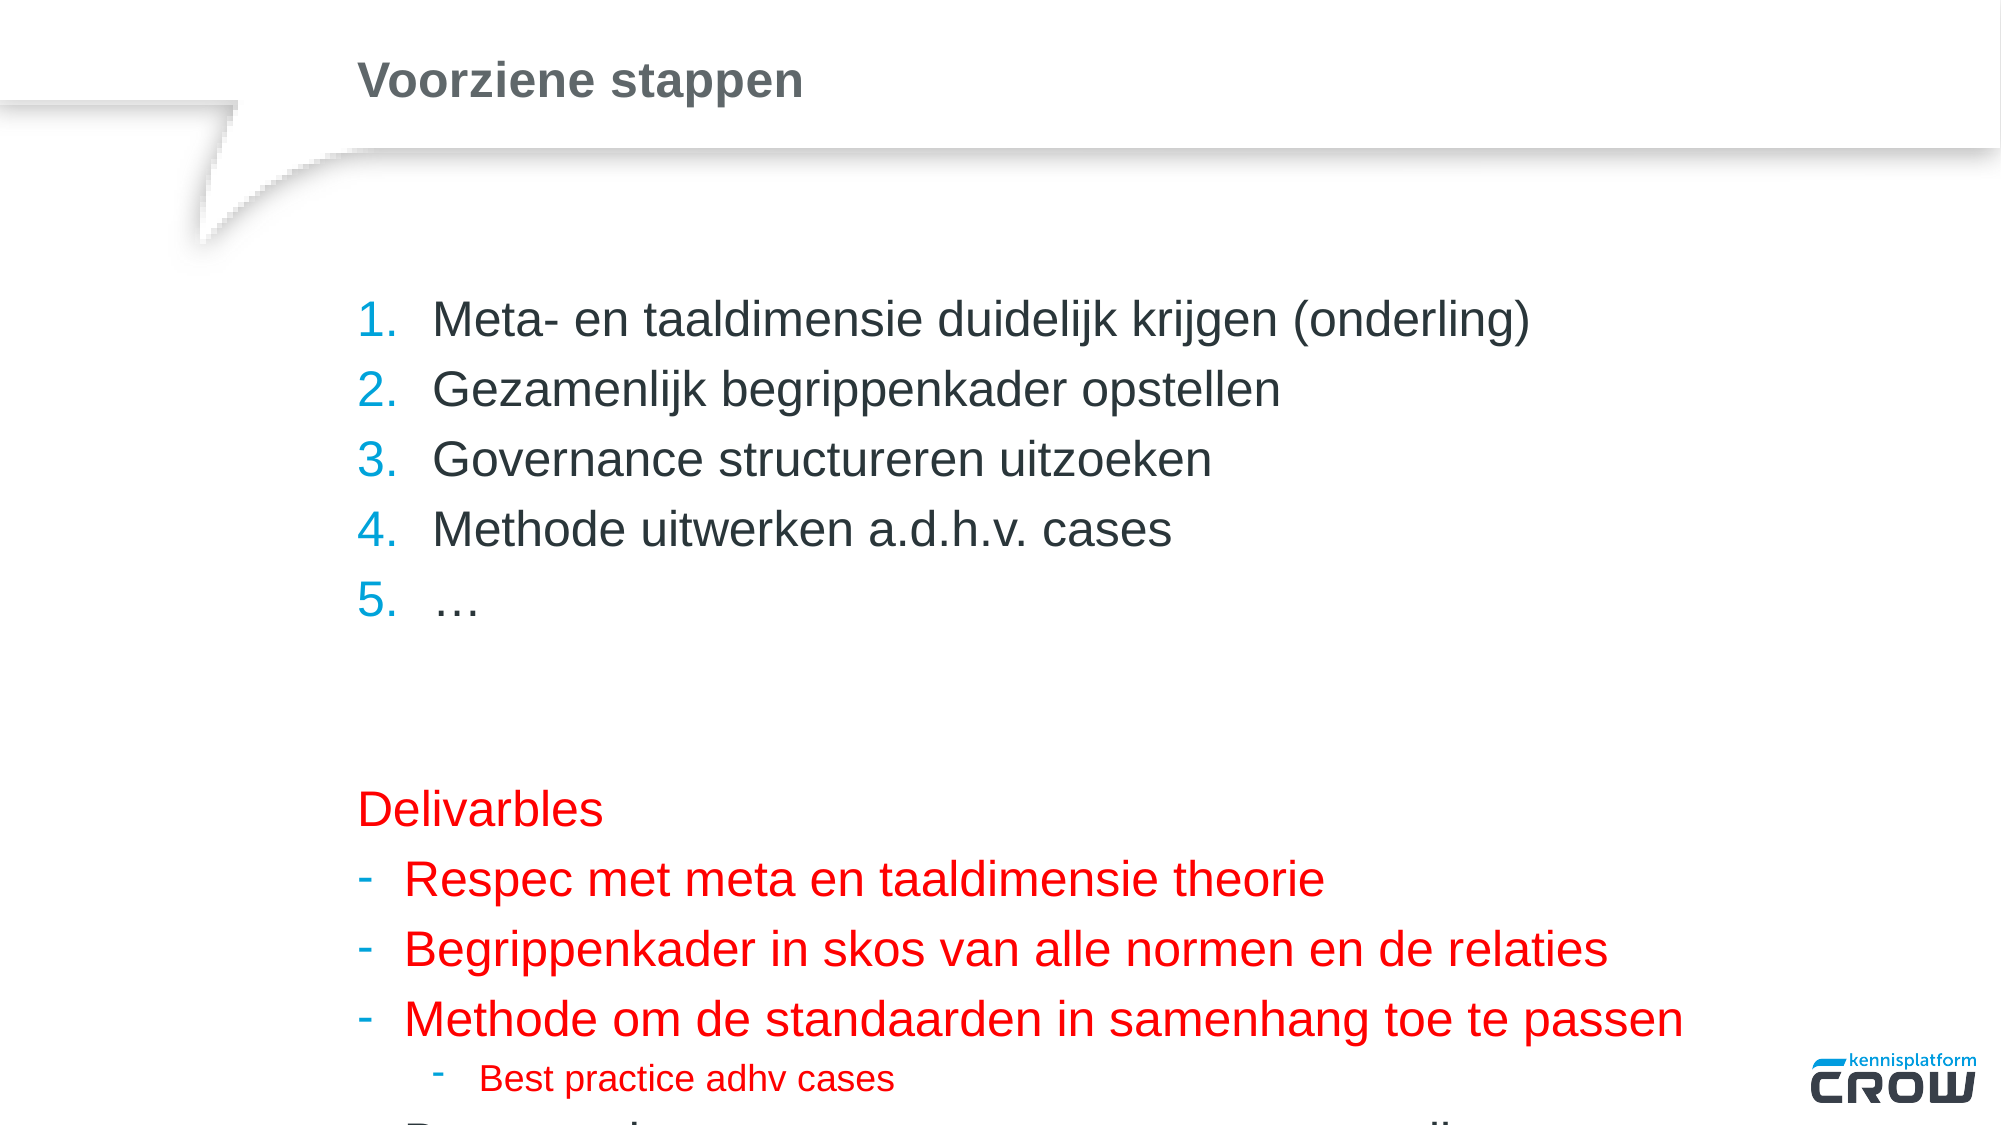

# Voorziene stappen
Meta- en taaldimensie duidelijk krijgen (onderling)
Gezamenlijk begrippenkader opstellen
Governance structureren uitzoeken
Methode uitwerken a.d.h.v. cases
…

Delivarbles
Respec met meta en taaldimensie theorie
Begrippenkader in skos van alle normen en de relaties
Methode om de standaarden in samenhang toe te passen
Best practice adhv cases
Best practice voor governance structuren om dit te managen
Integratie van de standaarden op high level